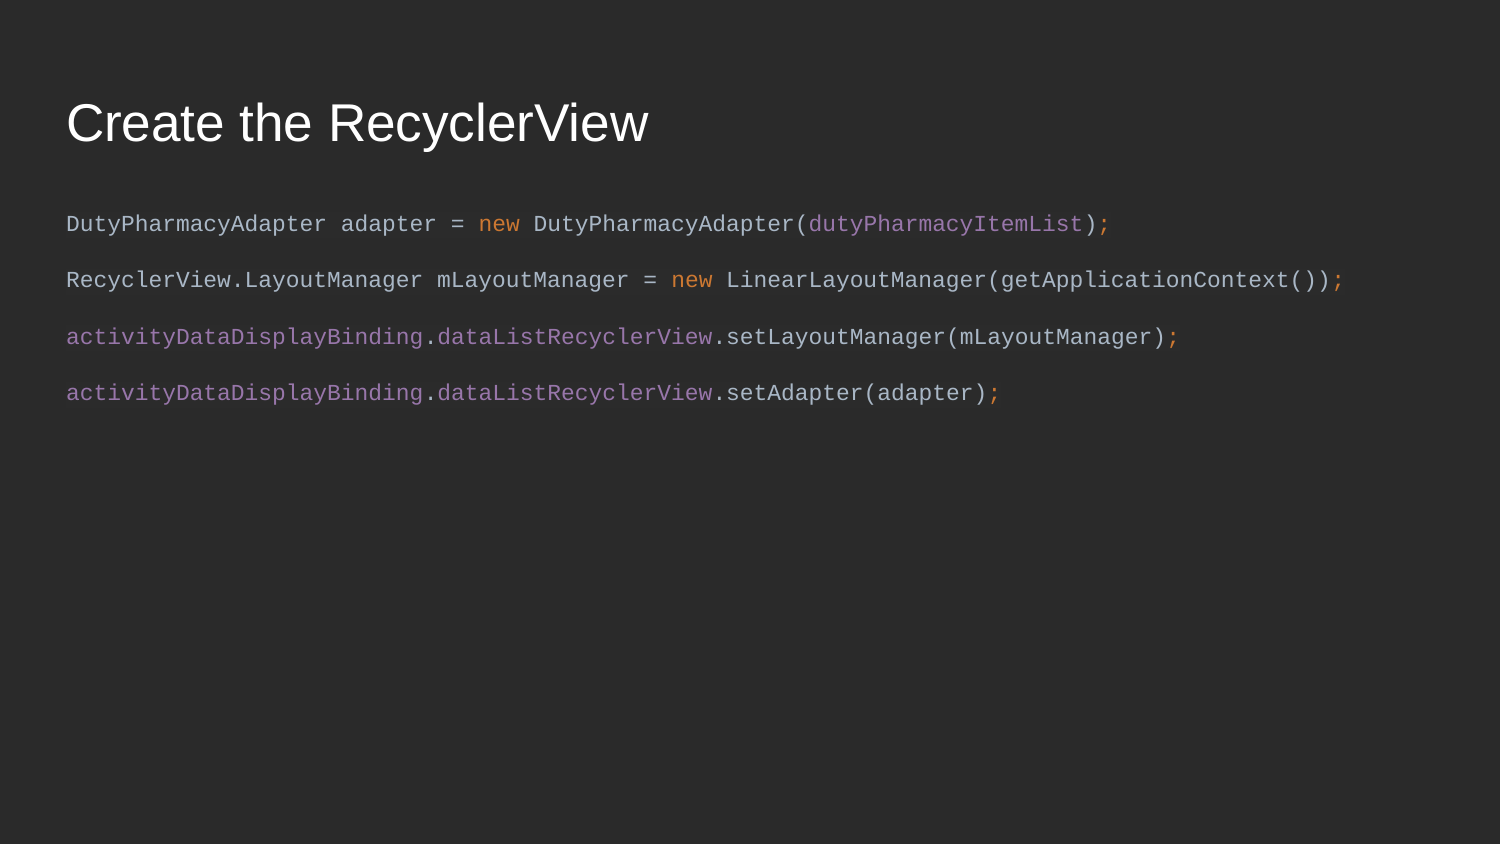

# Create the RecyclerView
DutyPharmacyAdapter adapter = new DutyPharmacyAdapter(dutyPharmacyItemList);
RecyclerView.LayoutManager mLayoutManager = new LinearLayoutManager(getApplicationContext());
activityDataDisplayBinding.dataListRecyclerView.setLayoutManager(mLayoutManager);
activityDataDisplayBinding.dataListRecyclerView.setAdapter(adapter);